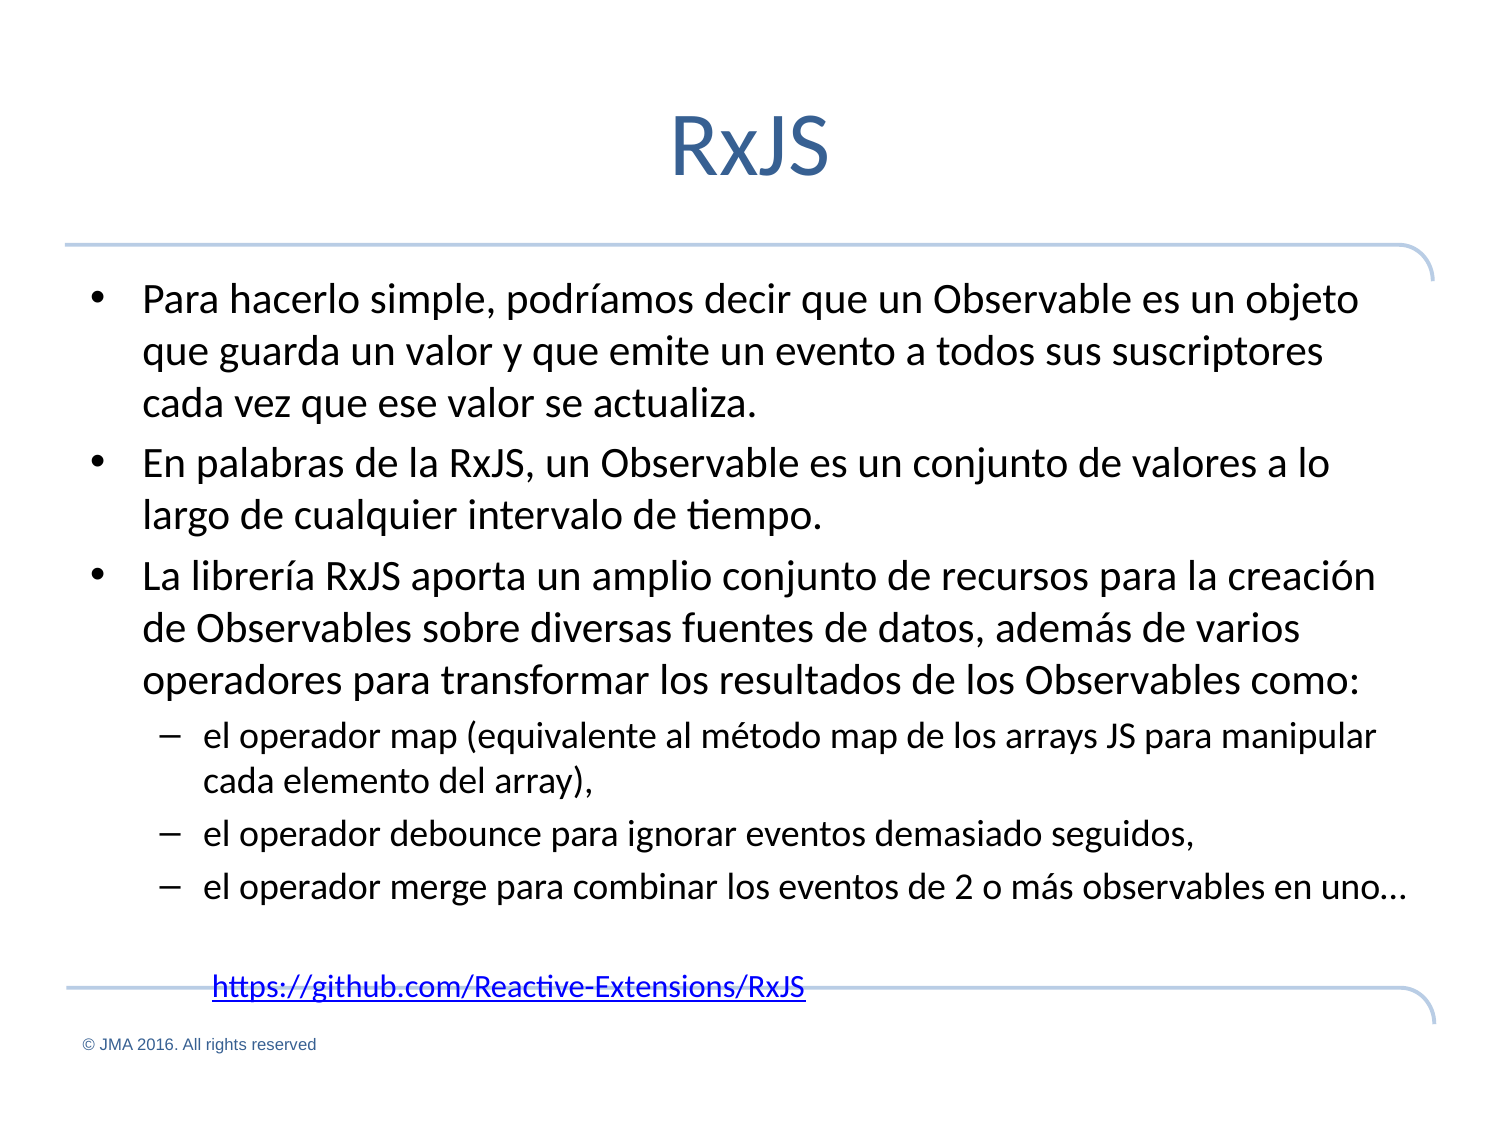

# RxJS
Para hacerlo simple, podríamos decir que un Observable es un objeto que guarda un valor y que emite un evento a todos sus suscriptores cada vez que ese valor se actualiza.
En palabras de la RxJS, un Observable es un conjunto de valores a lo largo de cualquier intervalo de tiempo.
La librería RxJS aporta un amplio conjunto de recursos para la creación de Observables sobre diversas fuentes de datos, además de varios operadores para transformar los resultados de los Observables como:
el operador map (equivalente al método map de los arrays JS para manipular cada elemento del array),
el operador debounce para ignorar eventos demasiado seguidos,
el operador merge para combinar los eventos de 2 o más observables en uno…

https://github.com/Reactive-Extensions/RxJS